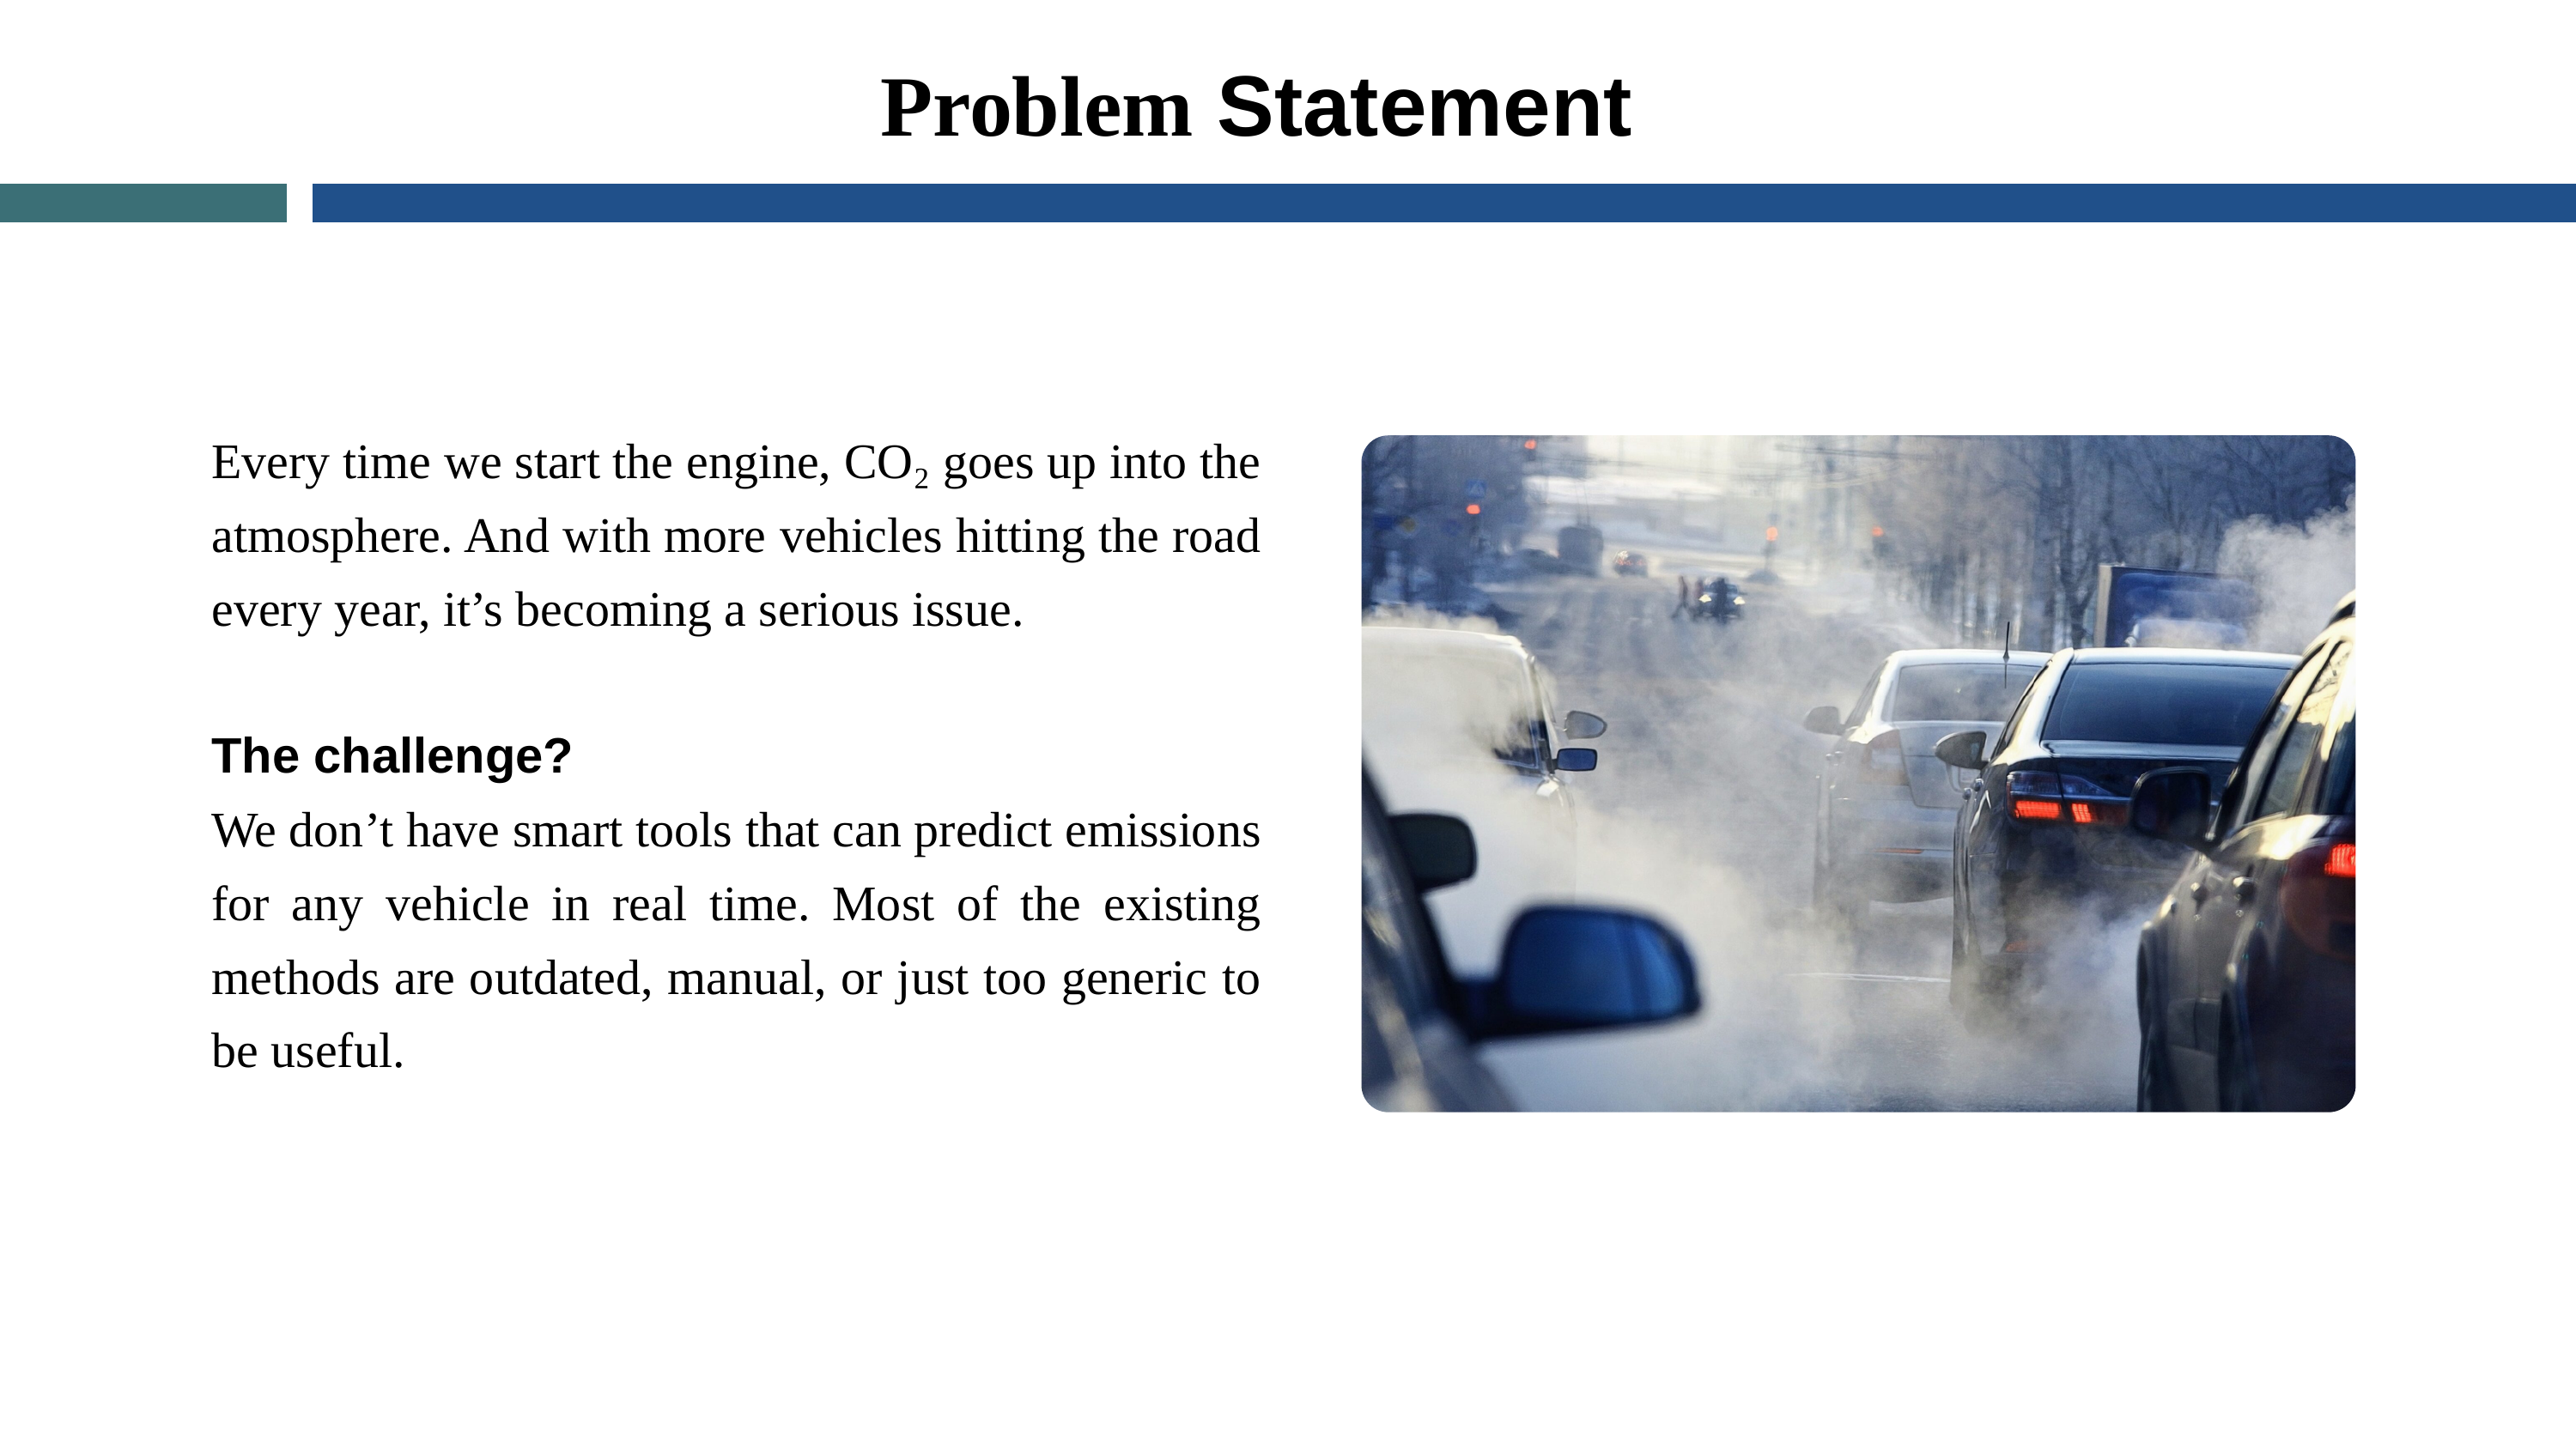

Problem Statement

Every time we start the engine, CO₂ goes up into the atmosphere. And with more vehicles hitting the road every year, it’s becoming a serious issue.

The challenge?
We don’t have smart tools that can predict emissions for any vehicle in real time. Most of the existing methods are outdated, manual, or just too generic to be useful.